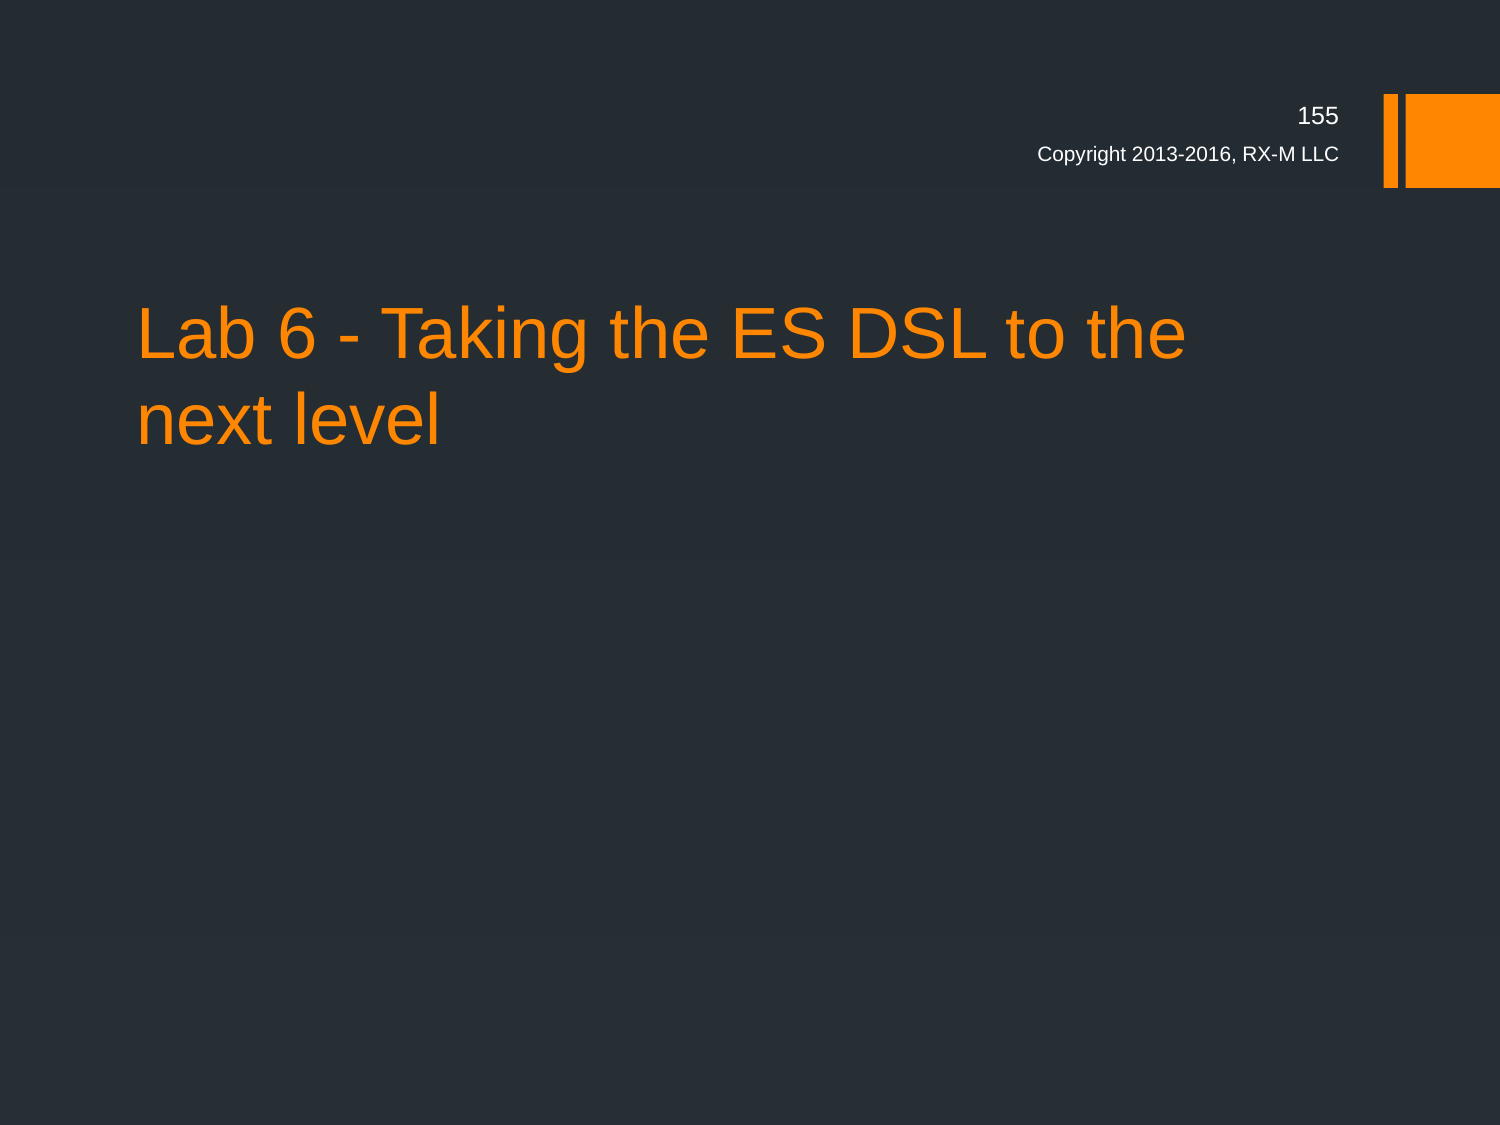

155
Copyright 2013-2016, RX-M LLC
# Lab 6 - Taking the ES DSL to the next level